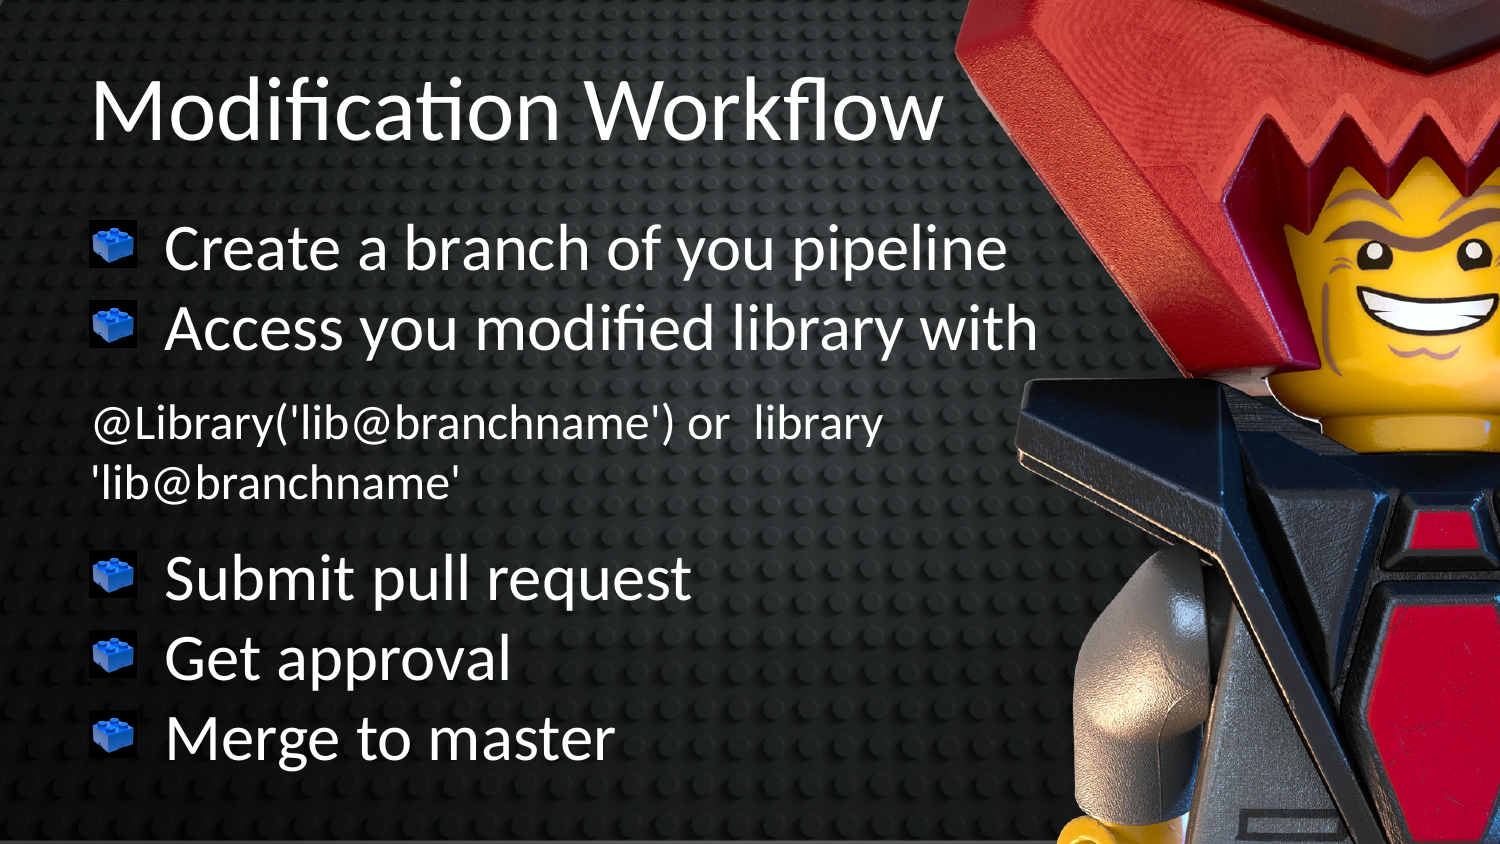

Modification Workflow
Create a branch of you pipeline
Access you modified library with

@Library('lib@branchname') or  library 'lib@branchname'

Submit pull request
Get approval
Merge to master